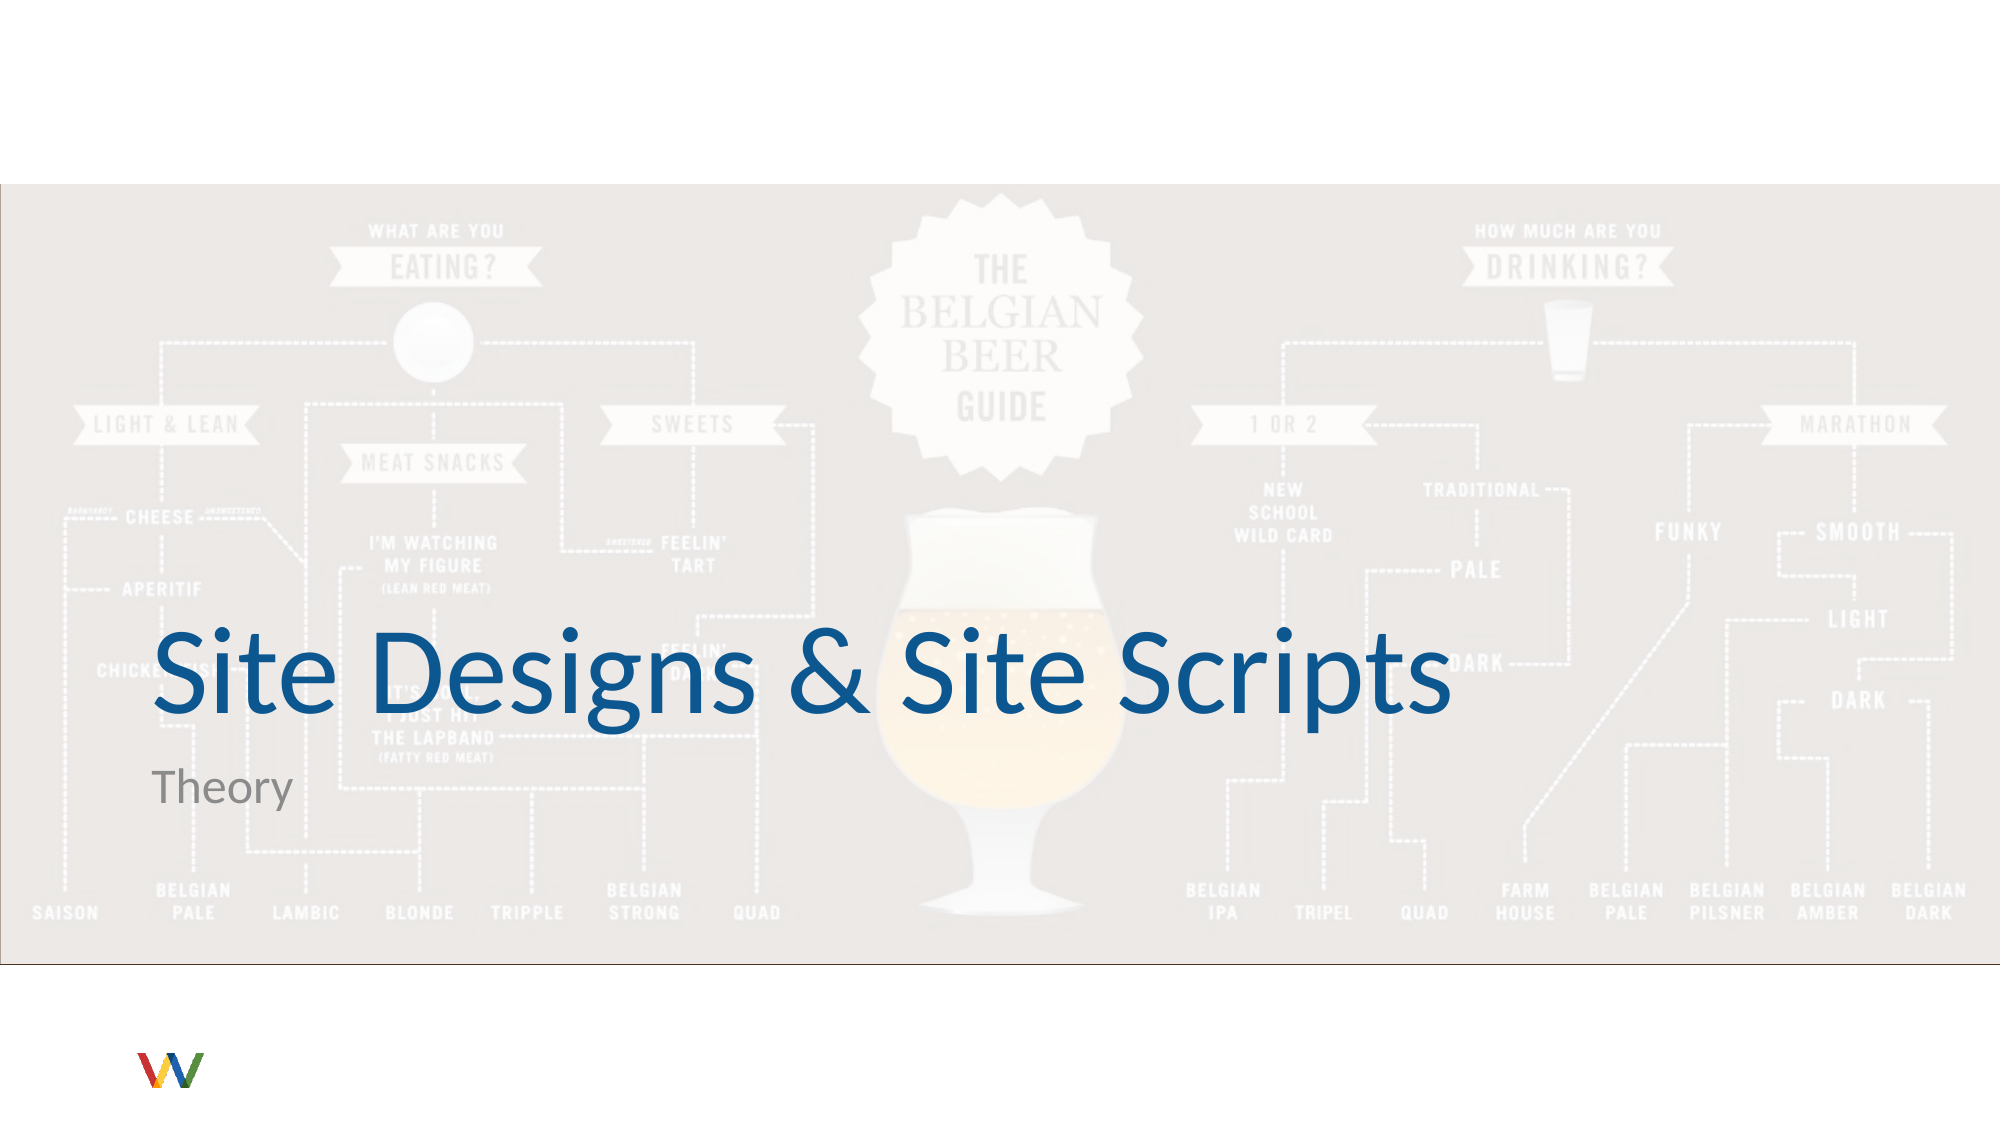

# Site Designs & Site Scripts
Theory